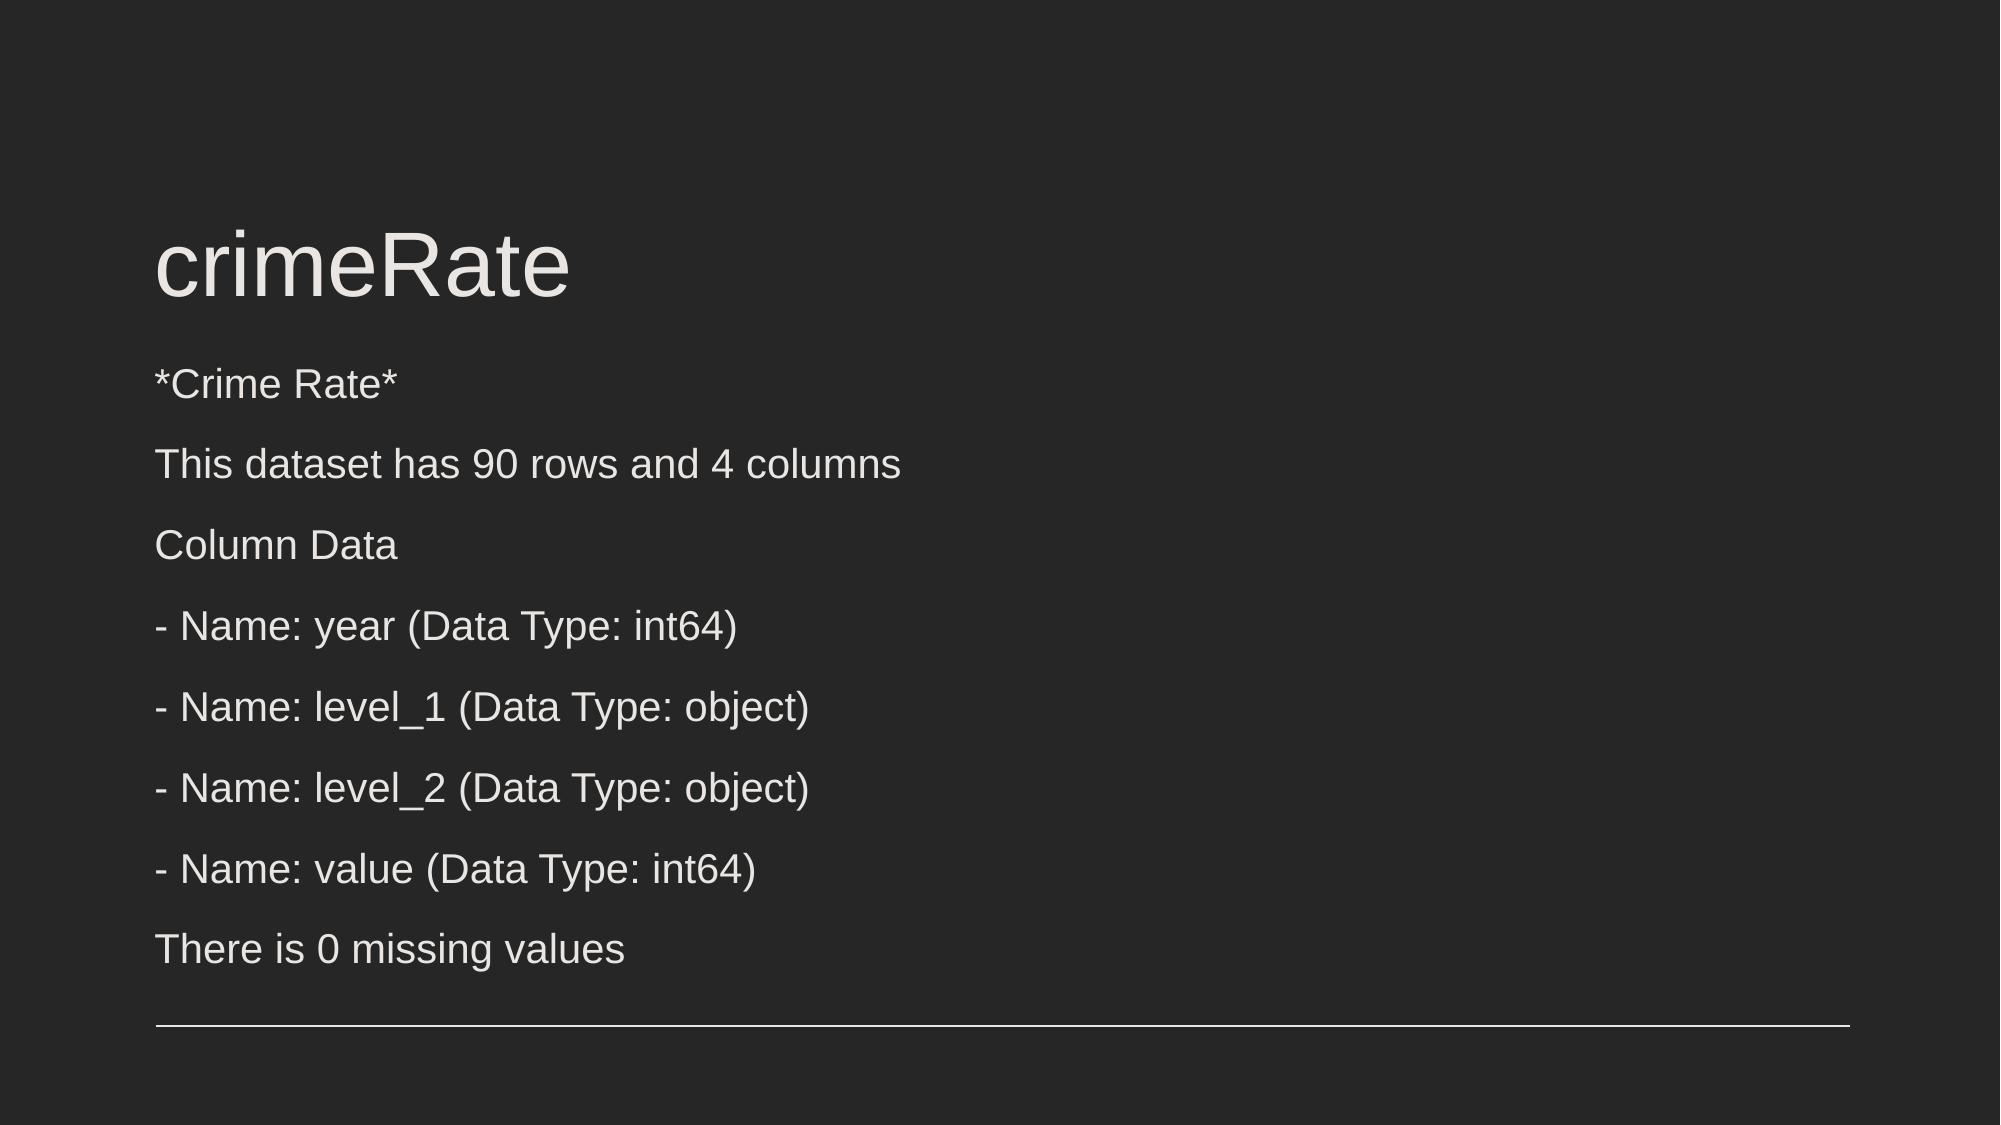

# crimeRate
*Crime Rate*
This dataset has 90 rows and 4 columns
Column Data
- Name: year (Data Type: int64)
- Name: level_1 (Data Type: object)
- Name: level_2 (Data Type: object)
- Name: value (Data Type: int64)
There is 0 missing values